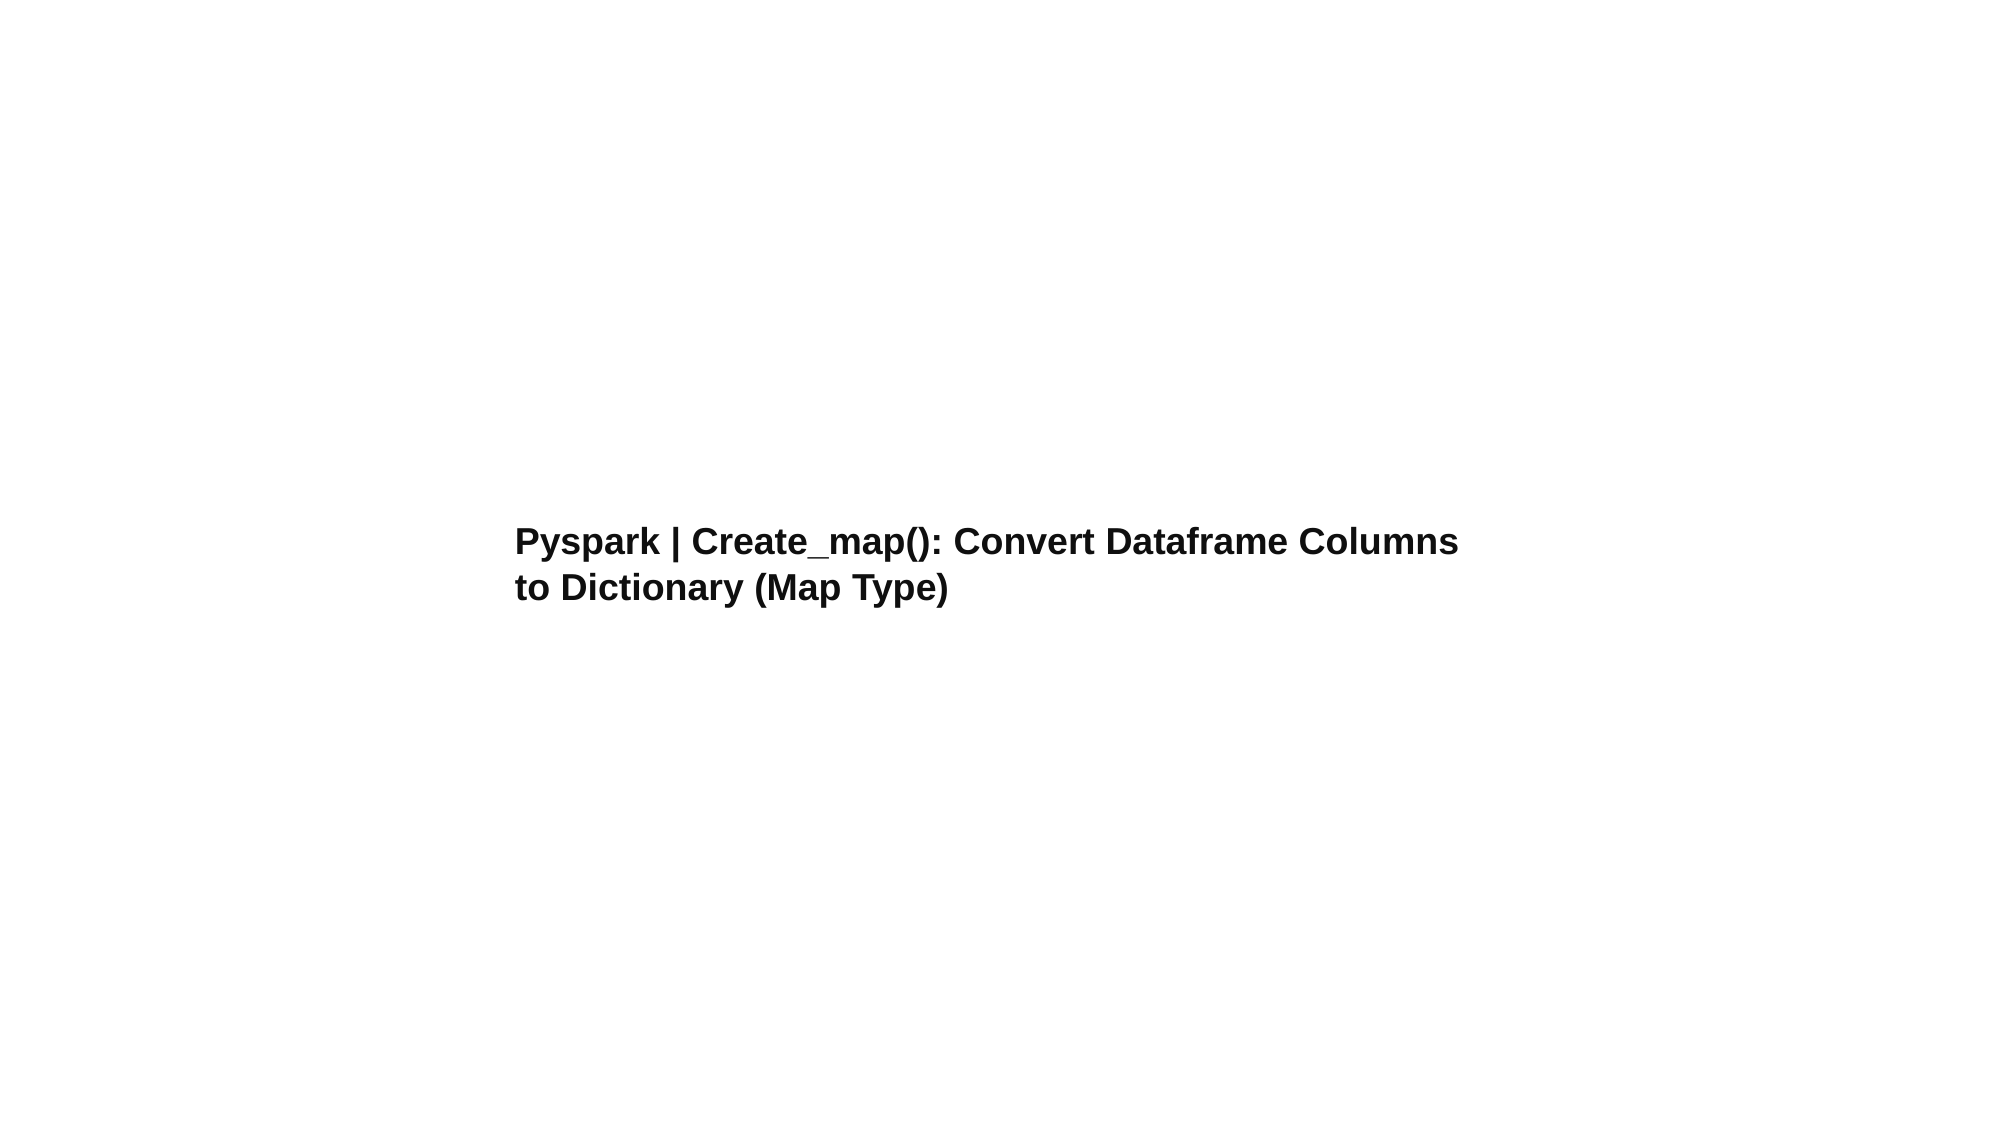

Pyspark | Create_map(): Convert Dataframe Columns to Dictionary (Map Type)